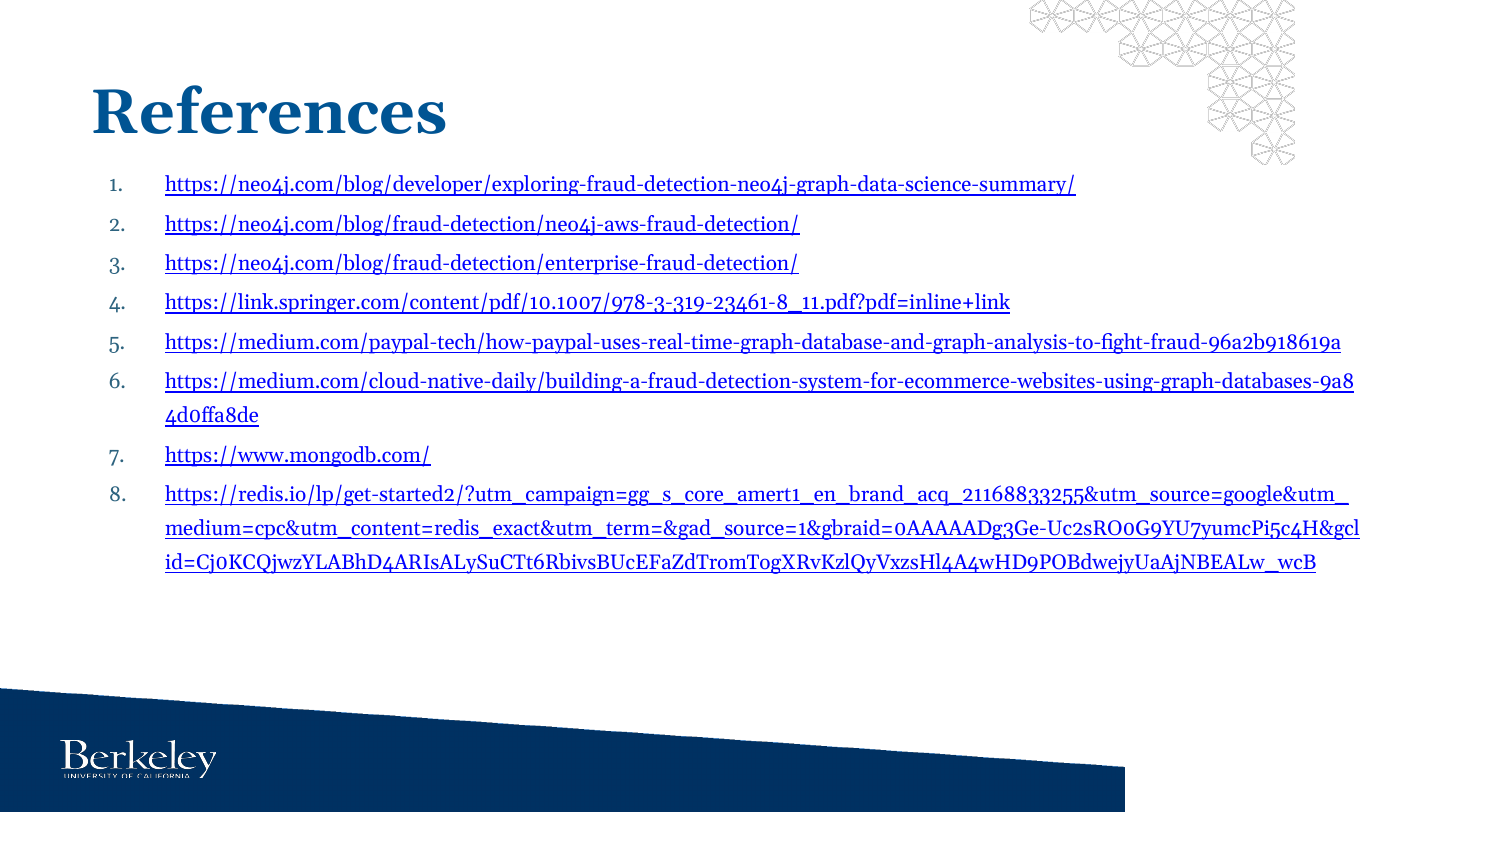

# References
https://neo4j.com/blog/developer/exploring-fraud-detection-neo4j-graph-data-science-summary/
https://neo4j.com/blog/fraud-detection/neo4j-aws-fraud-detection/
https://neo4j.com/blog/fraud-detection/enterprise-fraud-detection/
https://link.springer.com/content/pdf/10.1007/978-3-319-23461-8_11.pdf?pdf=inline+link
https://medium.com/paypal-tech/how-paypal-uses-real-time-graph-database-and-graph-analysis-to-fight-fraud-96a2b918619a
https://medium.com/cloud-native-daily/building-a-fraud-detection-system-for-ecommerce-websites-using-graph-databases-9a84d0ffa8de
https://www.mongodb.com/
https://redis.io/lp/get-started2/?utm_campaign=gg_s_core_amert1_en_brand_acq_21168833255&utm_source=google&utm_medium=cpc&utm_content=redis_exact&utm_term=&gad_source=1&gbraid=0AAAAADg3Ge-Uc2sRO0G9YU7yumcPi5c4H&gclid=Cj0KCQjwzYLABhD4ARIsALySuCTt6RbivsBUcEFaZdTromTogXRvKzlQyVxzsHl4A4wHD9POBdwejyUaAjNBEALw_wcB
21